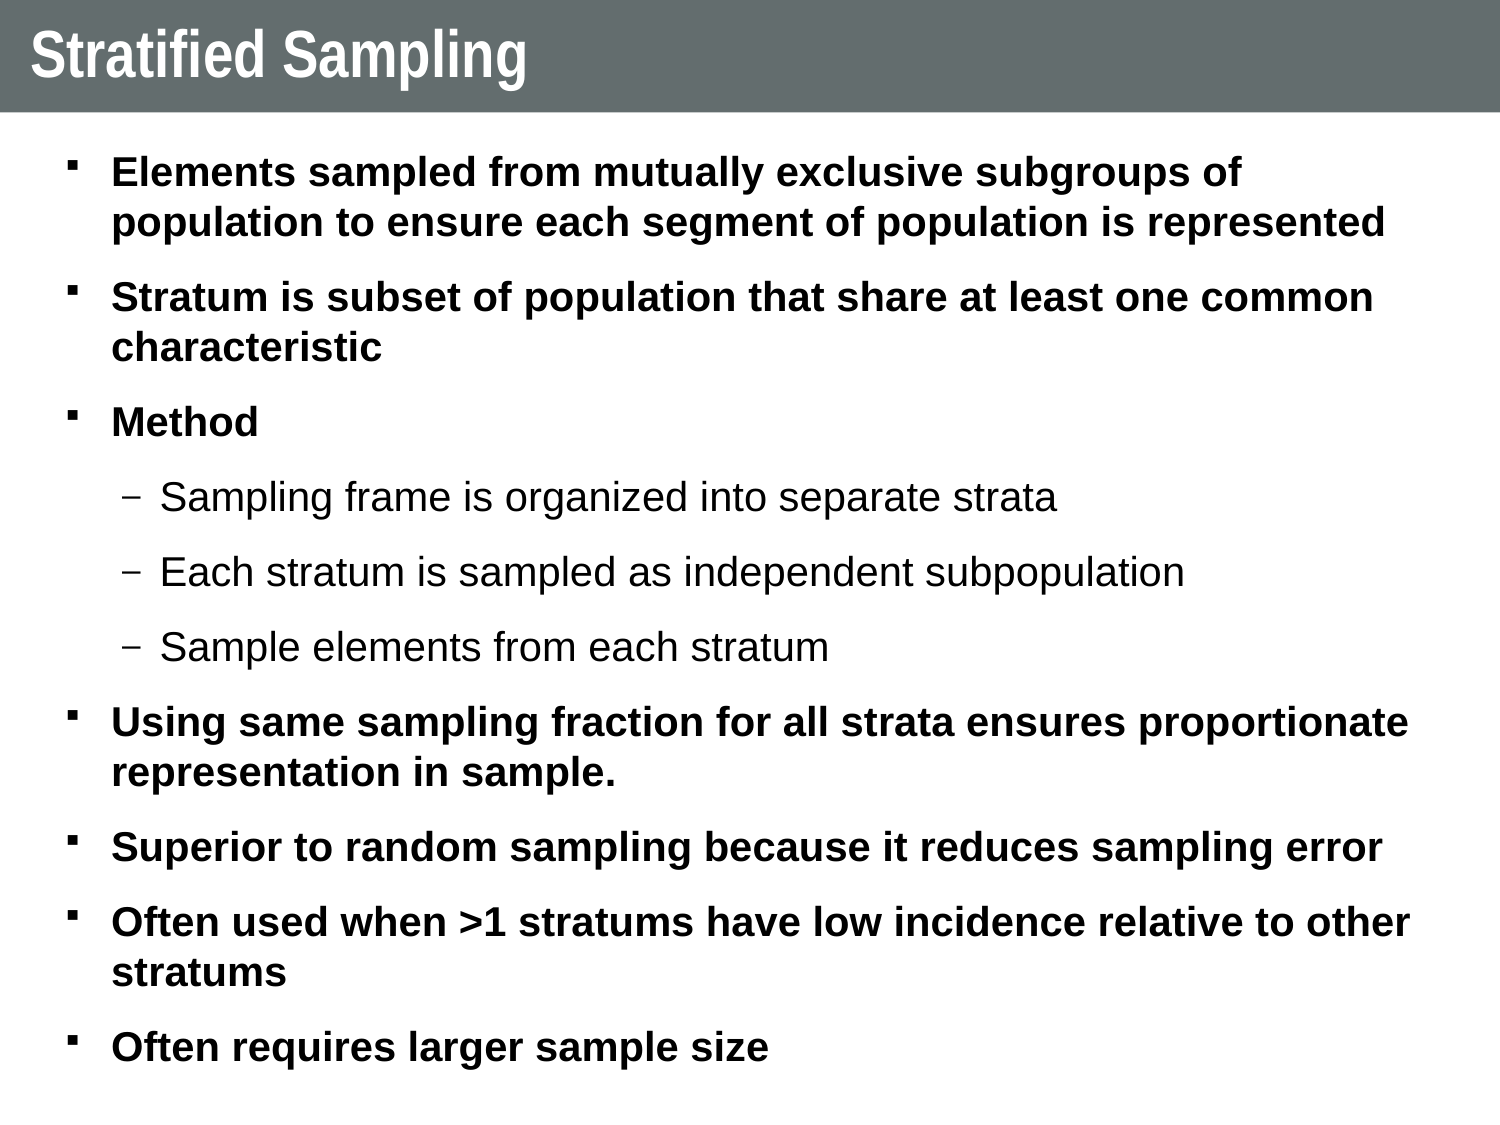

# Stratified Sampling
Elements sampled from mutually exclusive subgroups of population to ensure each segment of population is represented
Stratum is subset of population that share at least one common characteristic
Method
Sampling frame is organized into separate strata
Each stratum is sampled as independent subpopulation
Sample elements from each stratum
Using same sampling fraction for all strata ensures proportionate representation in sample.
Superior to random sampling because it reduces sampling error
Often used when >1 stratums have low incidence relative to other stratums
Often requires larger sample size